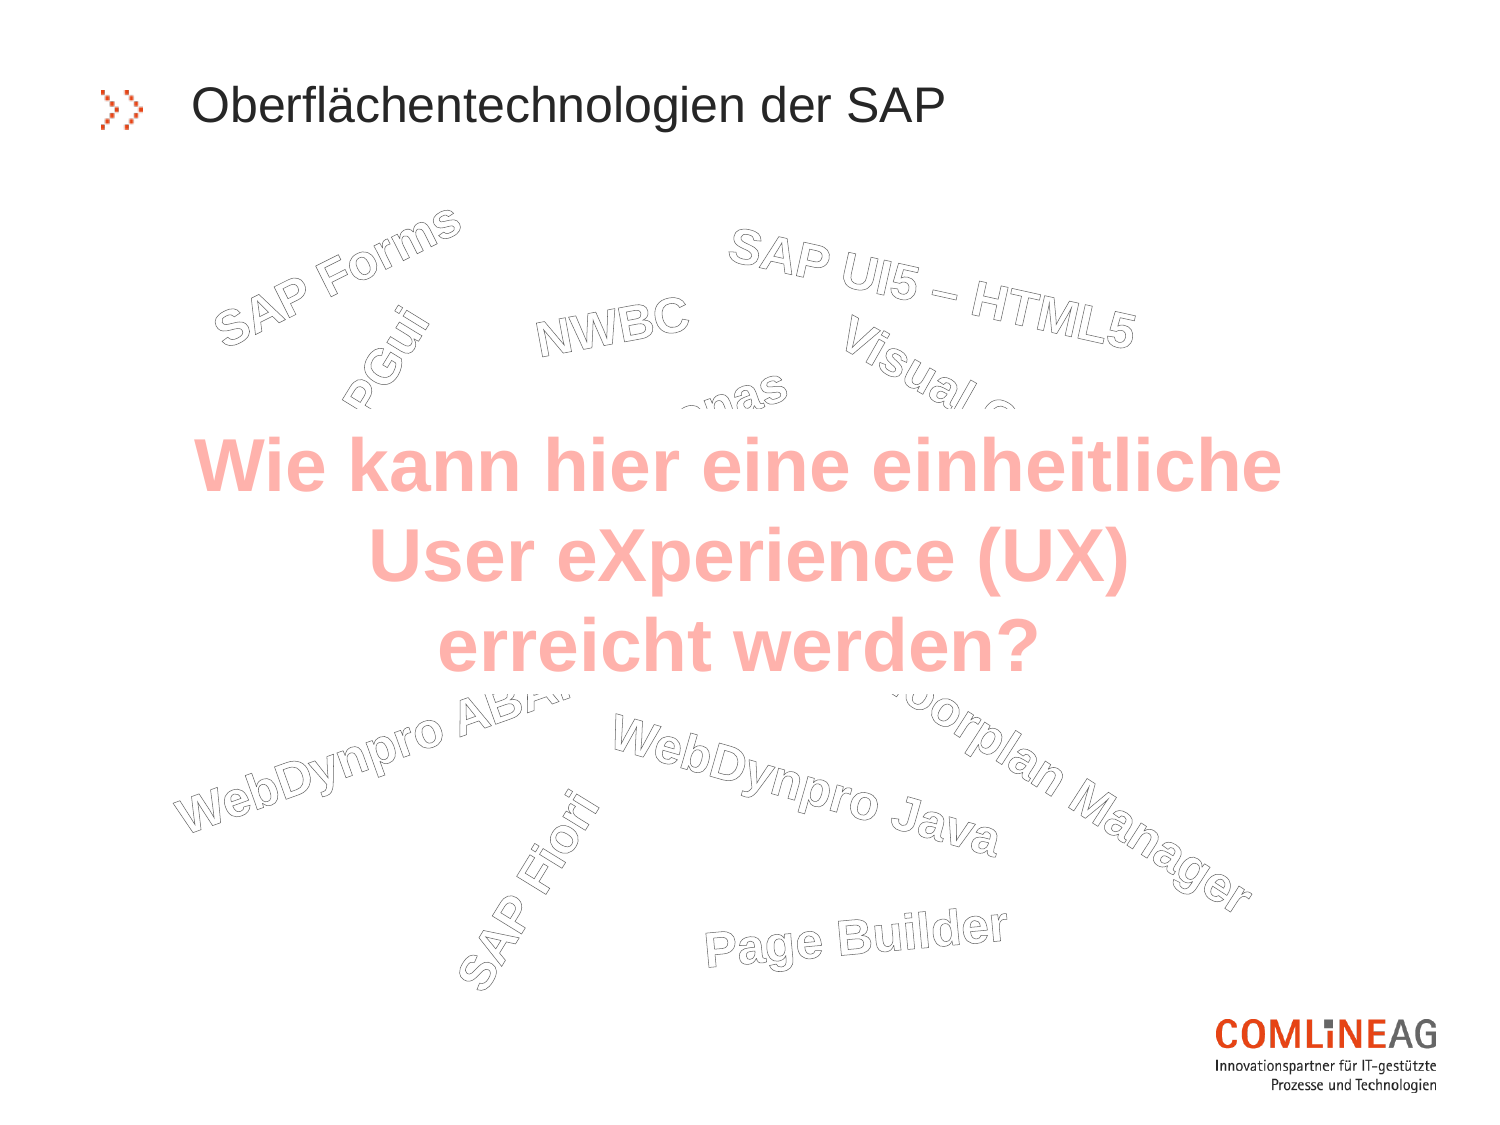

# Oberflächentechnologien der SAP
SAP Forms
SAP UI5 – HTML5
NWBC
SAPGui
Visual Composer
Wie kann hier eine einheitliche
User eXperience (UX)
erreicht werden?
Screen Personas
Dynpro
Adobe Interactive Forms
Business Server Pages
ITS
WebDynpro ABAP
Floorplan Manager
WebDynpro Java
SAP Fiori
Page Builder